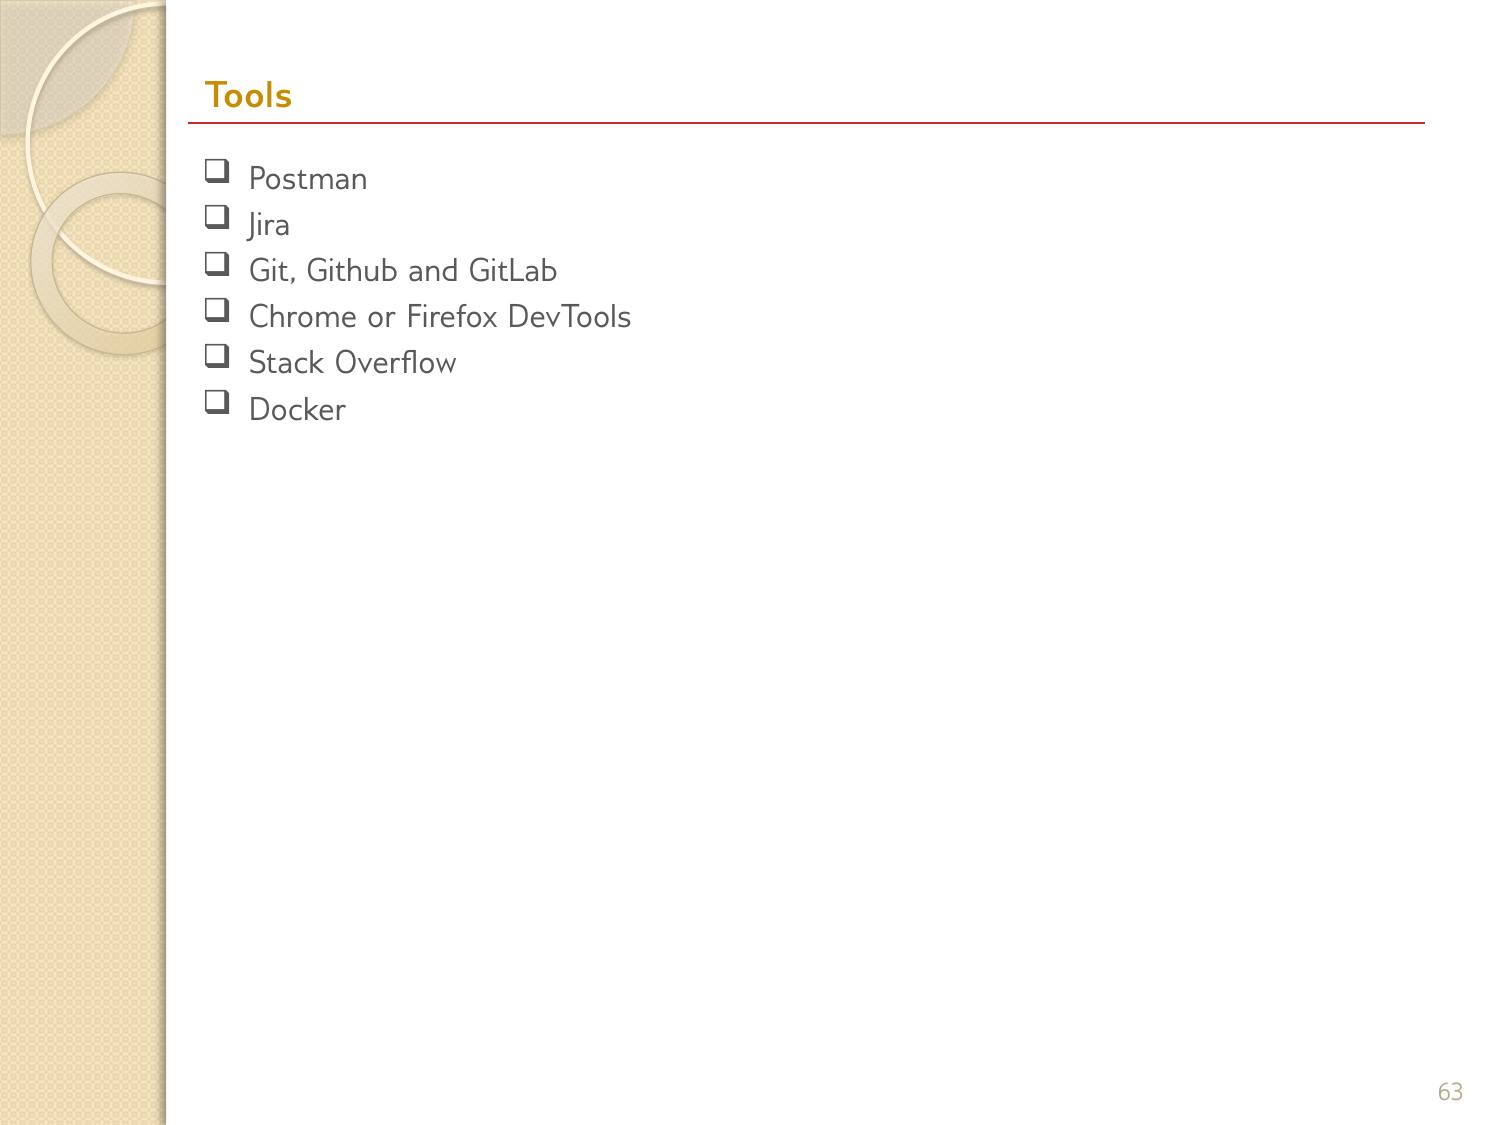

Tools
Postman
Jira
Git, Github and GitLab
Chrome or Firefox DevTools
Stack Overflow
Docker
63